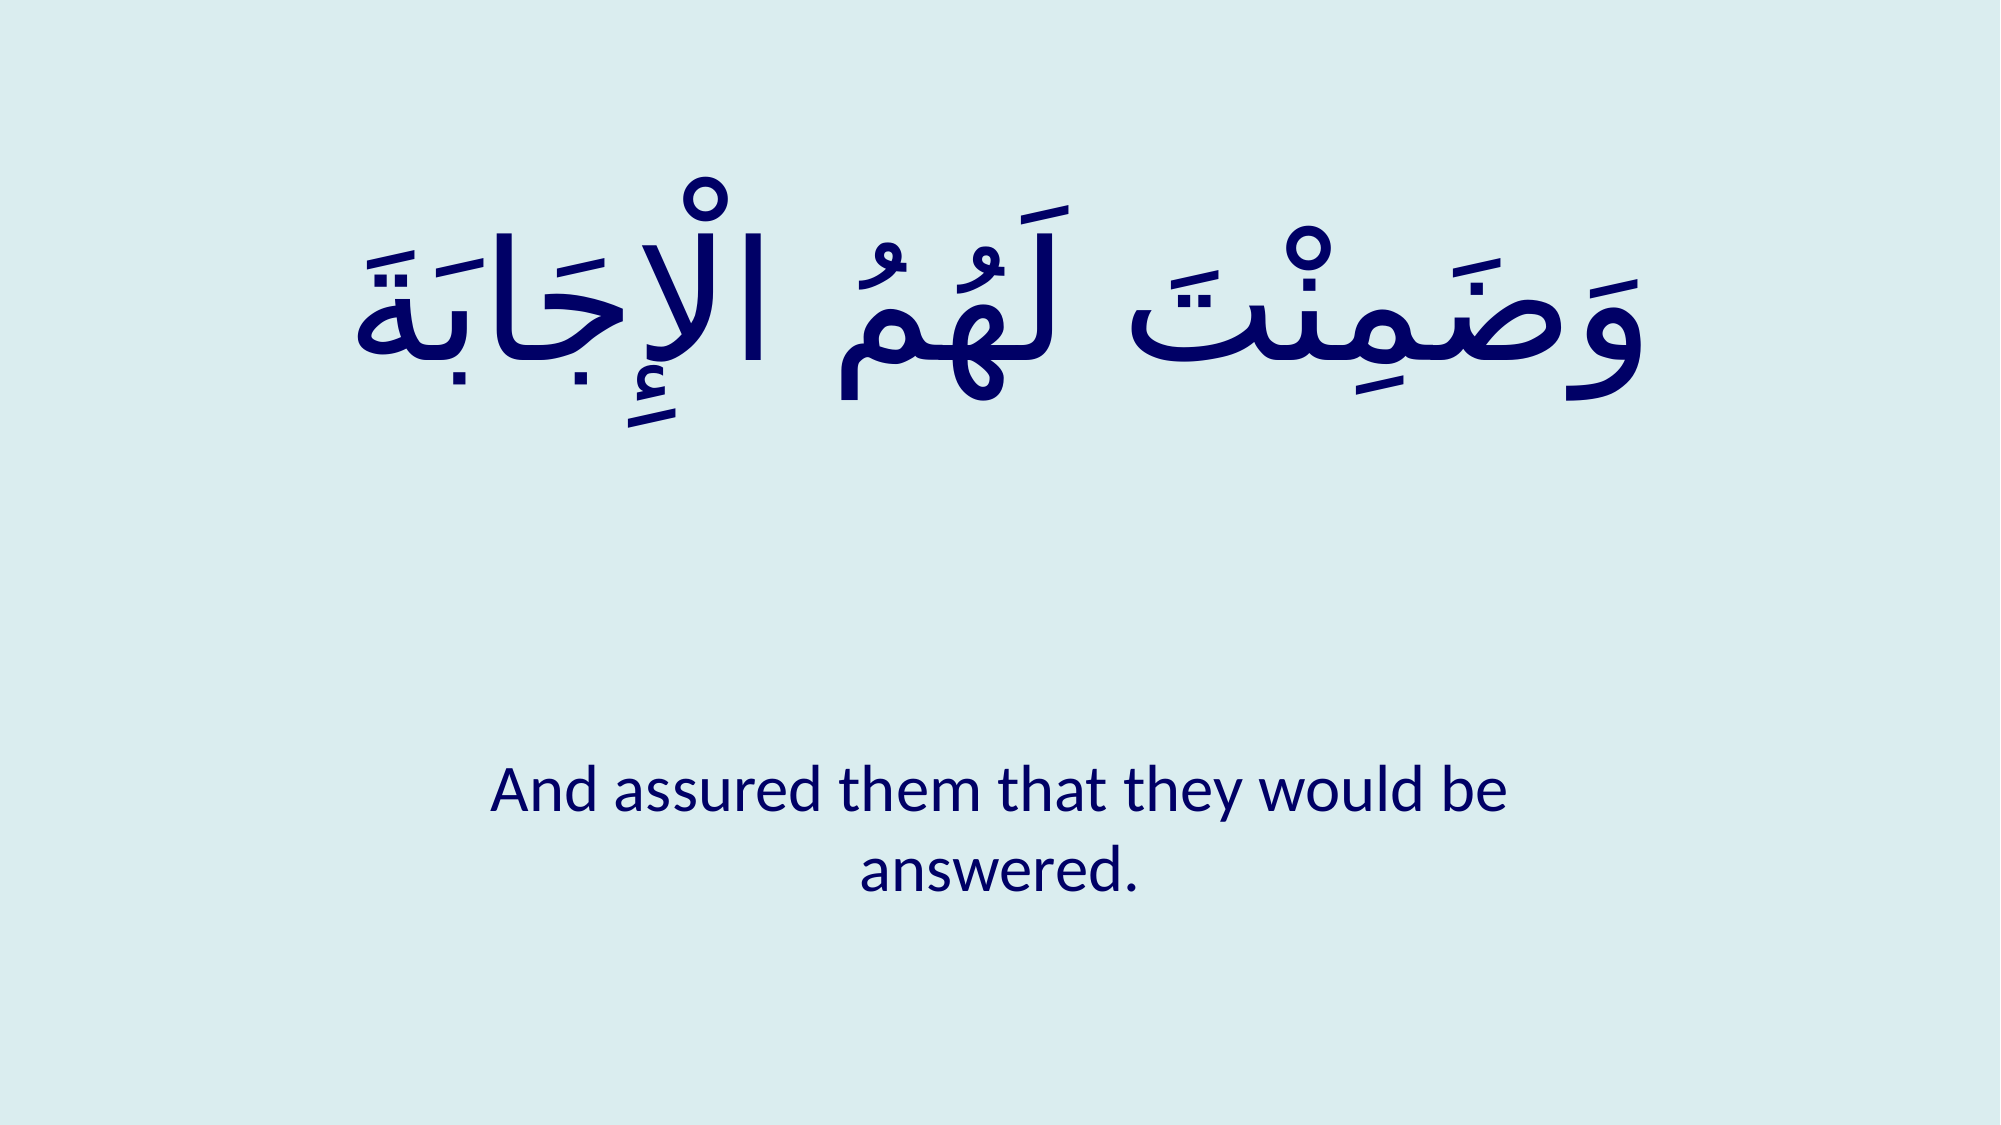

# وَضَمِنْتَ لَهُمُ الْإِجَابَةَ
And assured them that they would be answered.